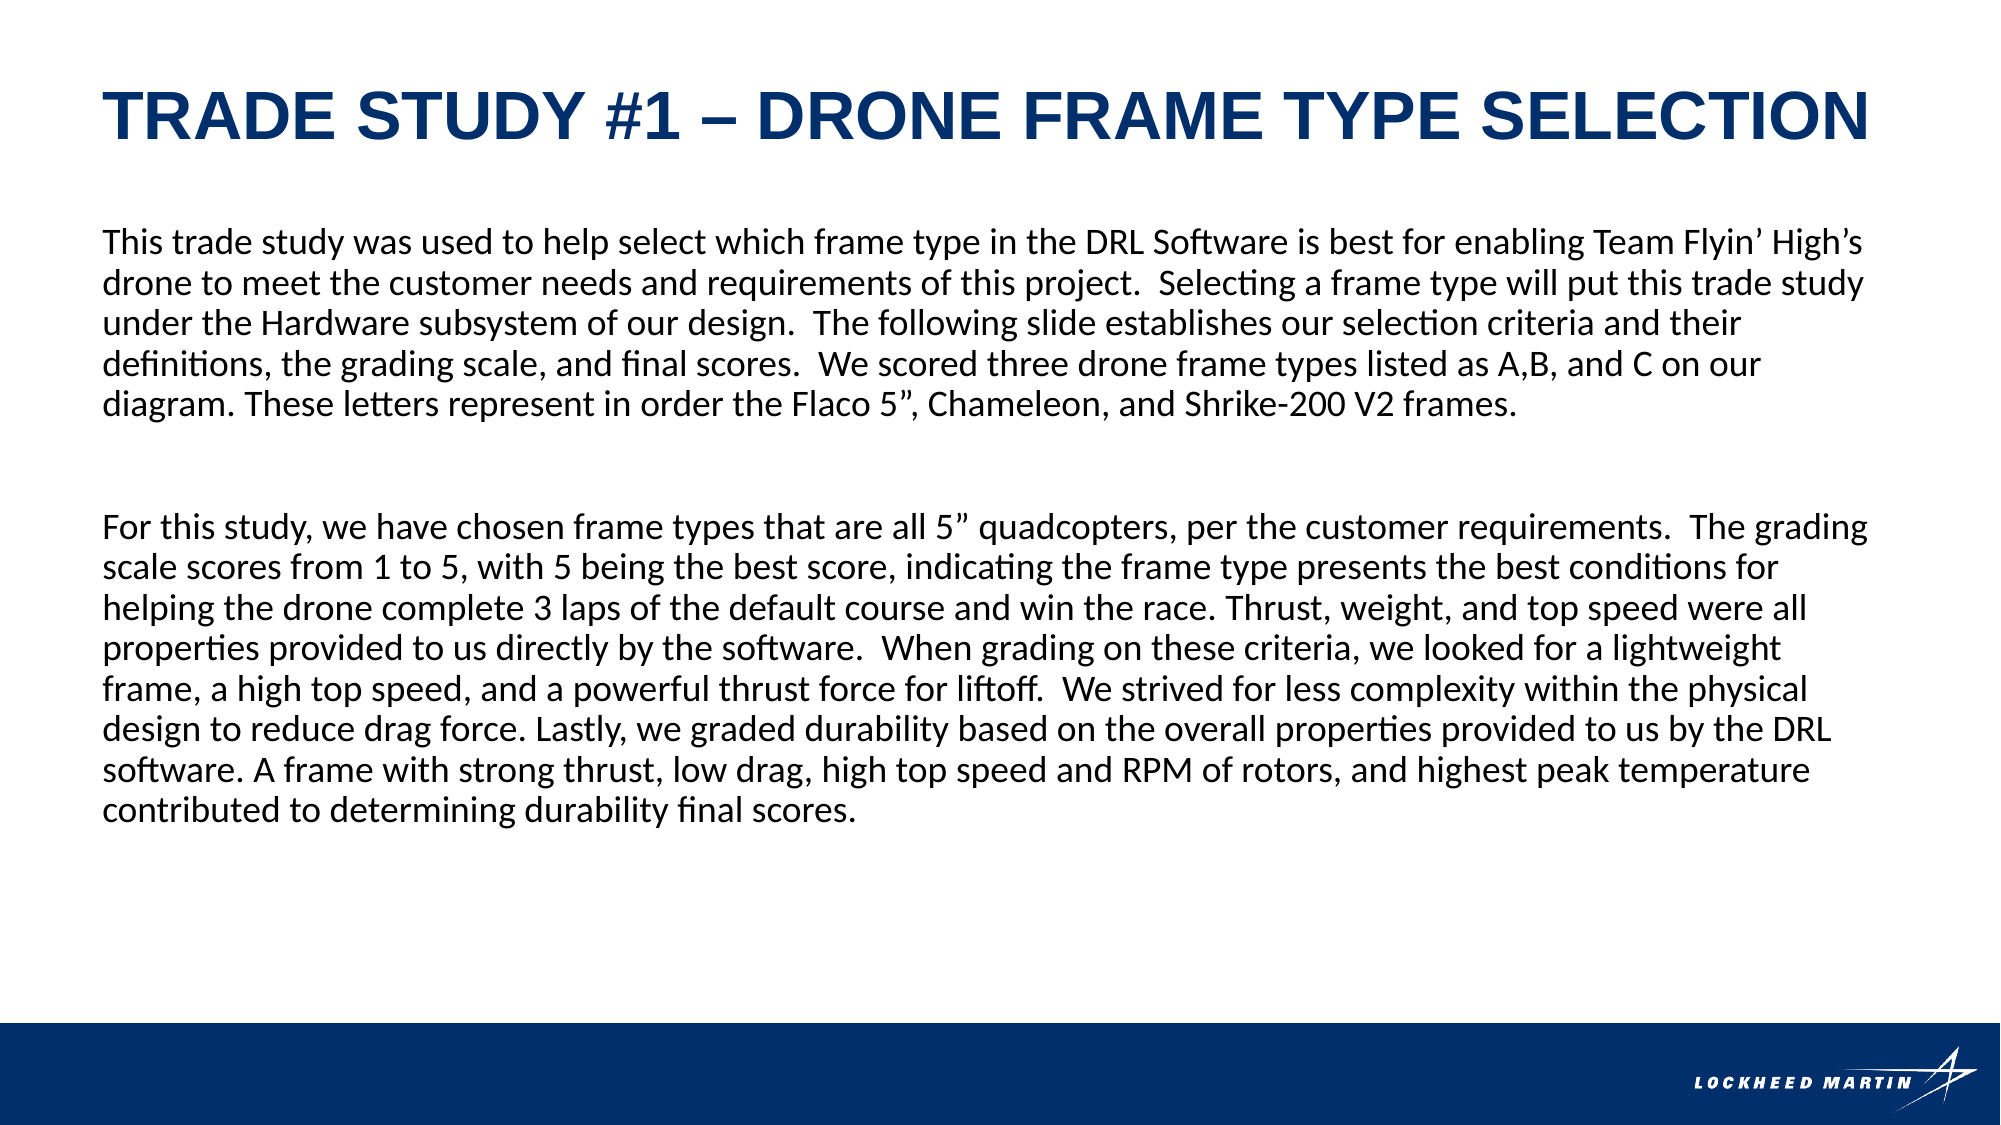

Trade study #1 – drone frame type selection
This trade study was used to help select which frame type in the DRL Software is best for enabling Team Flyin’ High’s drone to meet the customer needs and requirements of this project.  Selecting a frame type will put this trade study under the Hardware subsystem of our design.  The following slide establishes our selection criteria and their definitions, the grading scale, and final scores.  We scored three drone frame types listed as A,B, and C on our diagram. These letters represent in order the Flaco 5”, Chameleon, and Shrike-200 V2 frames.

For this study, we have chosen frame types that are all 5” quadcopters, per the customer requirements.  The grading scale scores from 1 to 5, with 5 being the best score, indicating the frame type presents the best conditions for helping the drone complete 3 laps of the default course and win the race. Thrust, weight, and top speed were all properties provided to us directly by the software.  When grading on these criteria, we looked for a lightweight frame, a high top speed, and a powerful thrust force for liftoff.  We strived for less complexity within the physical design to reduce drag force. Lastly, we graded durability based on the overall properties provided to us by the DRL software. A frame with strong thrust, low drag, high top speed and RPM of rotors, and highest peak temperature contributed to determining durability final scores.